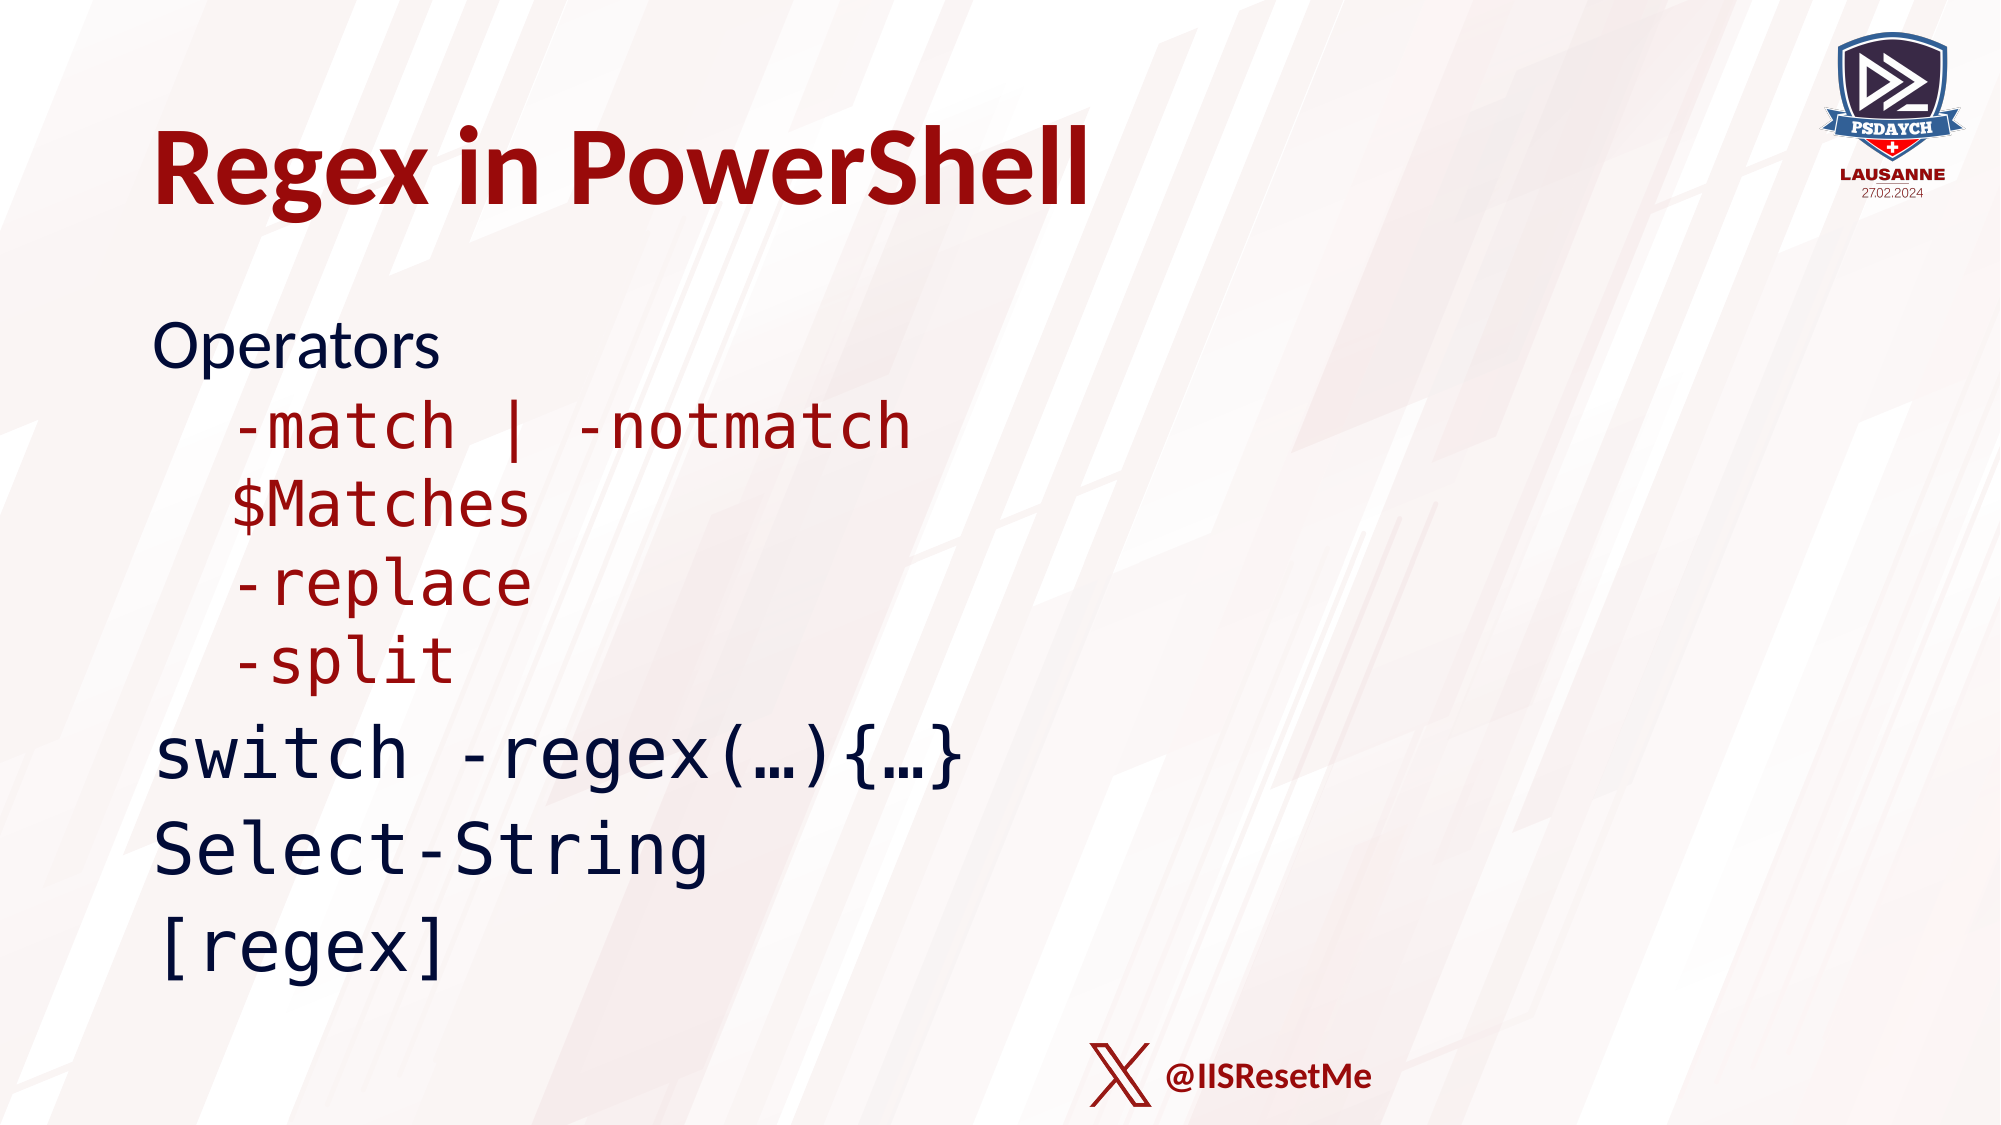

# Regex in PowerShell
Operators
-match | -notmatch
	$Matches
-replace
-split
switch -regex(…){…}
Select-String
[regex]